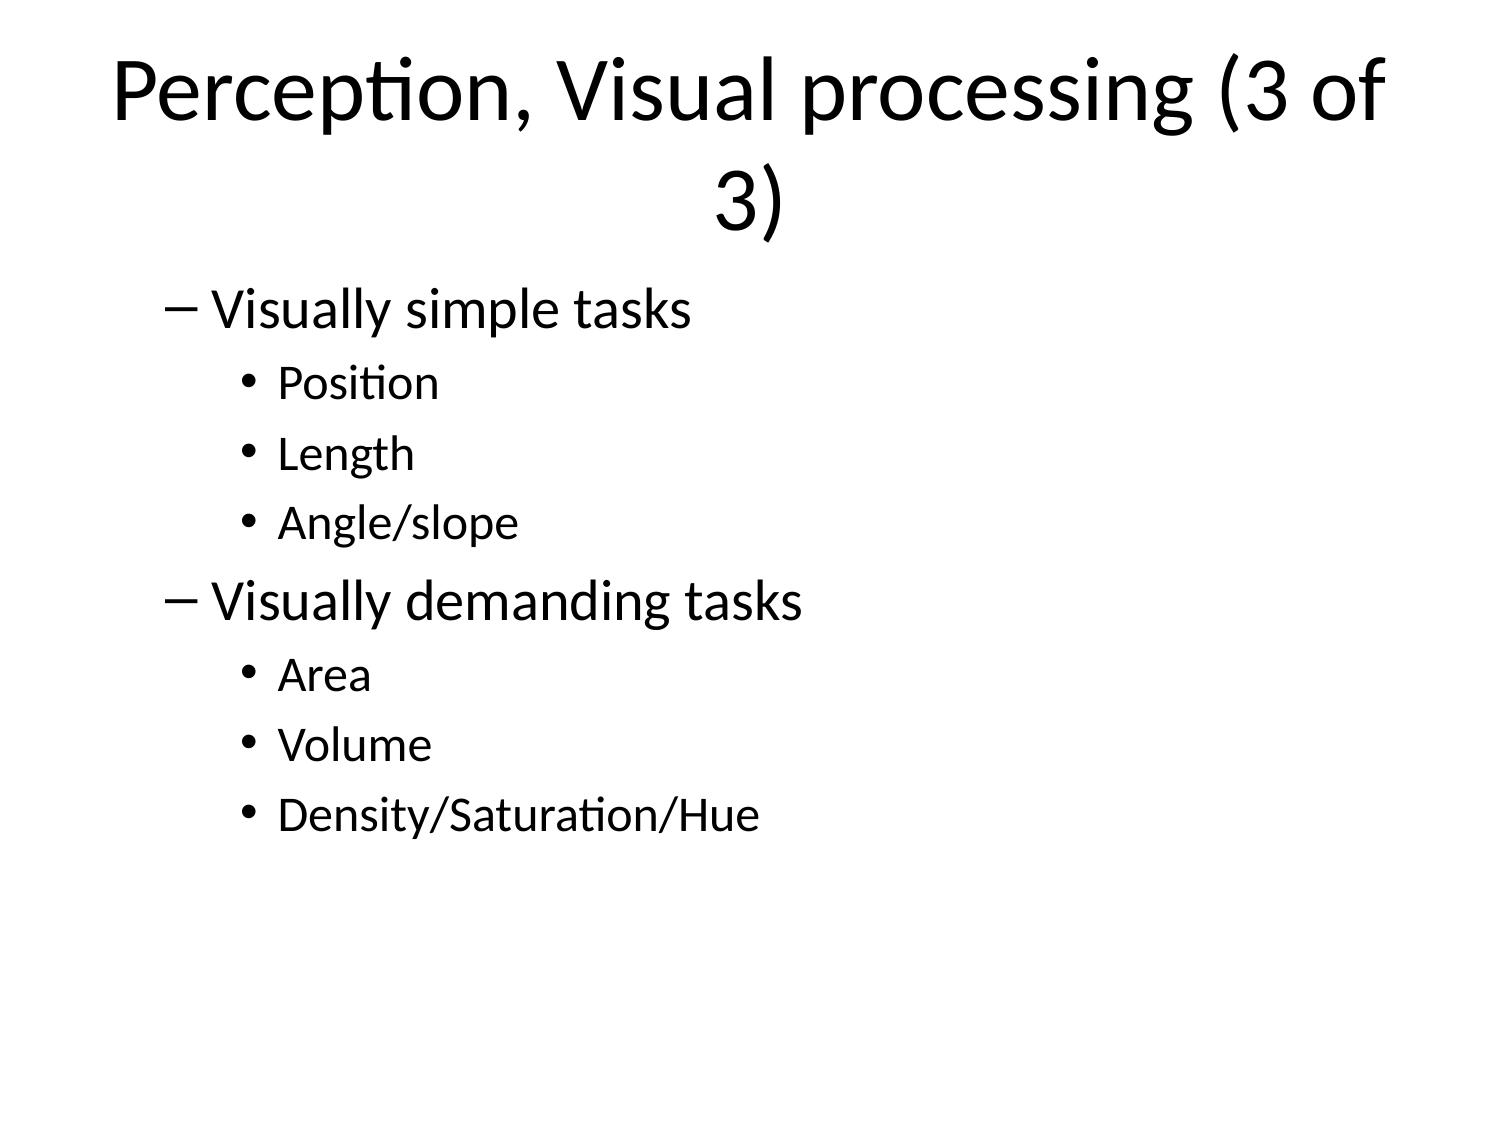

# Perception, Visual processing (3 of 3)
Visually simple tasks
Position
Length
Angle/slope
Visually demanding tasks
Area
Volume
Density/Saturation/Hue